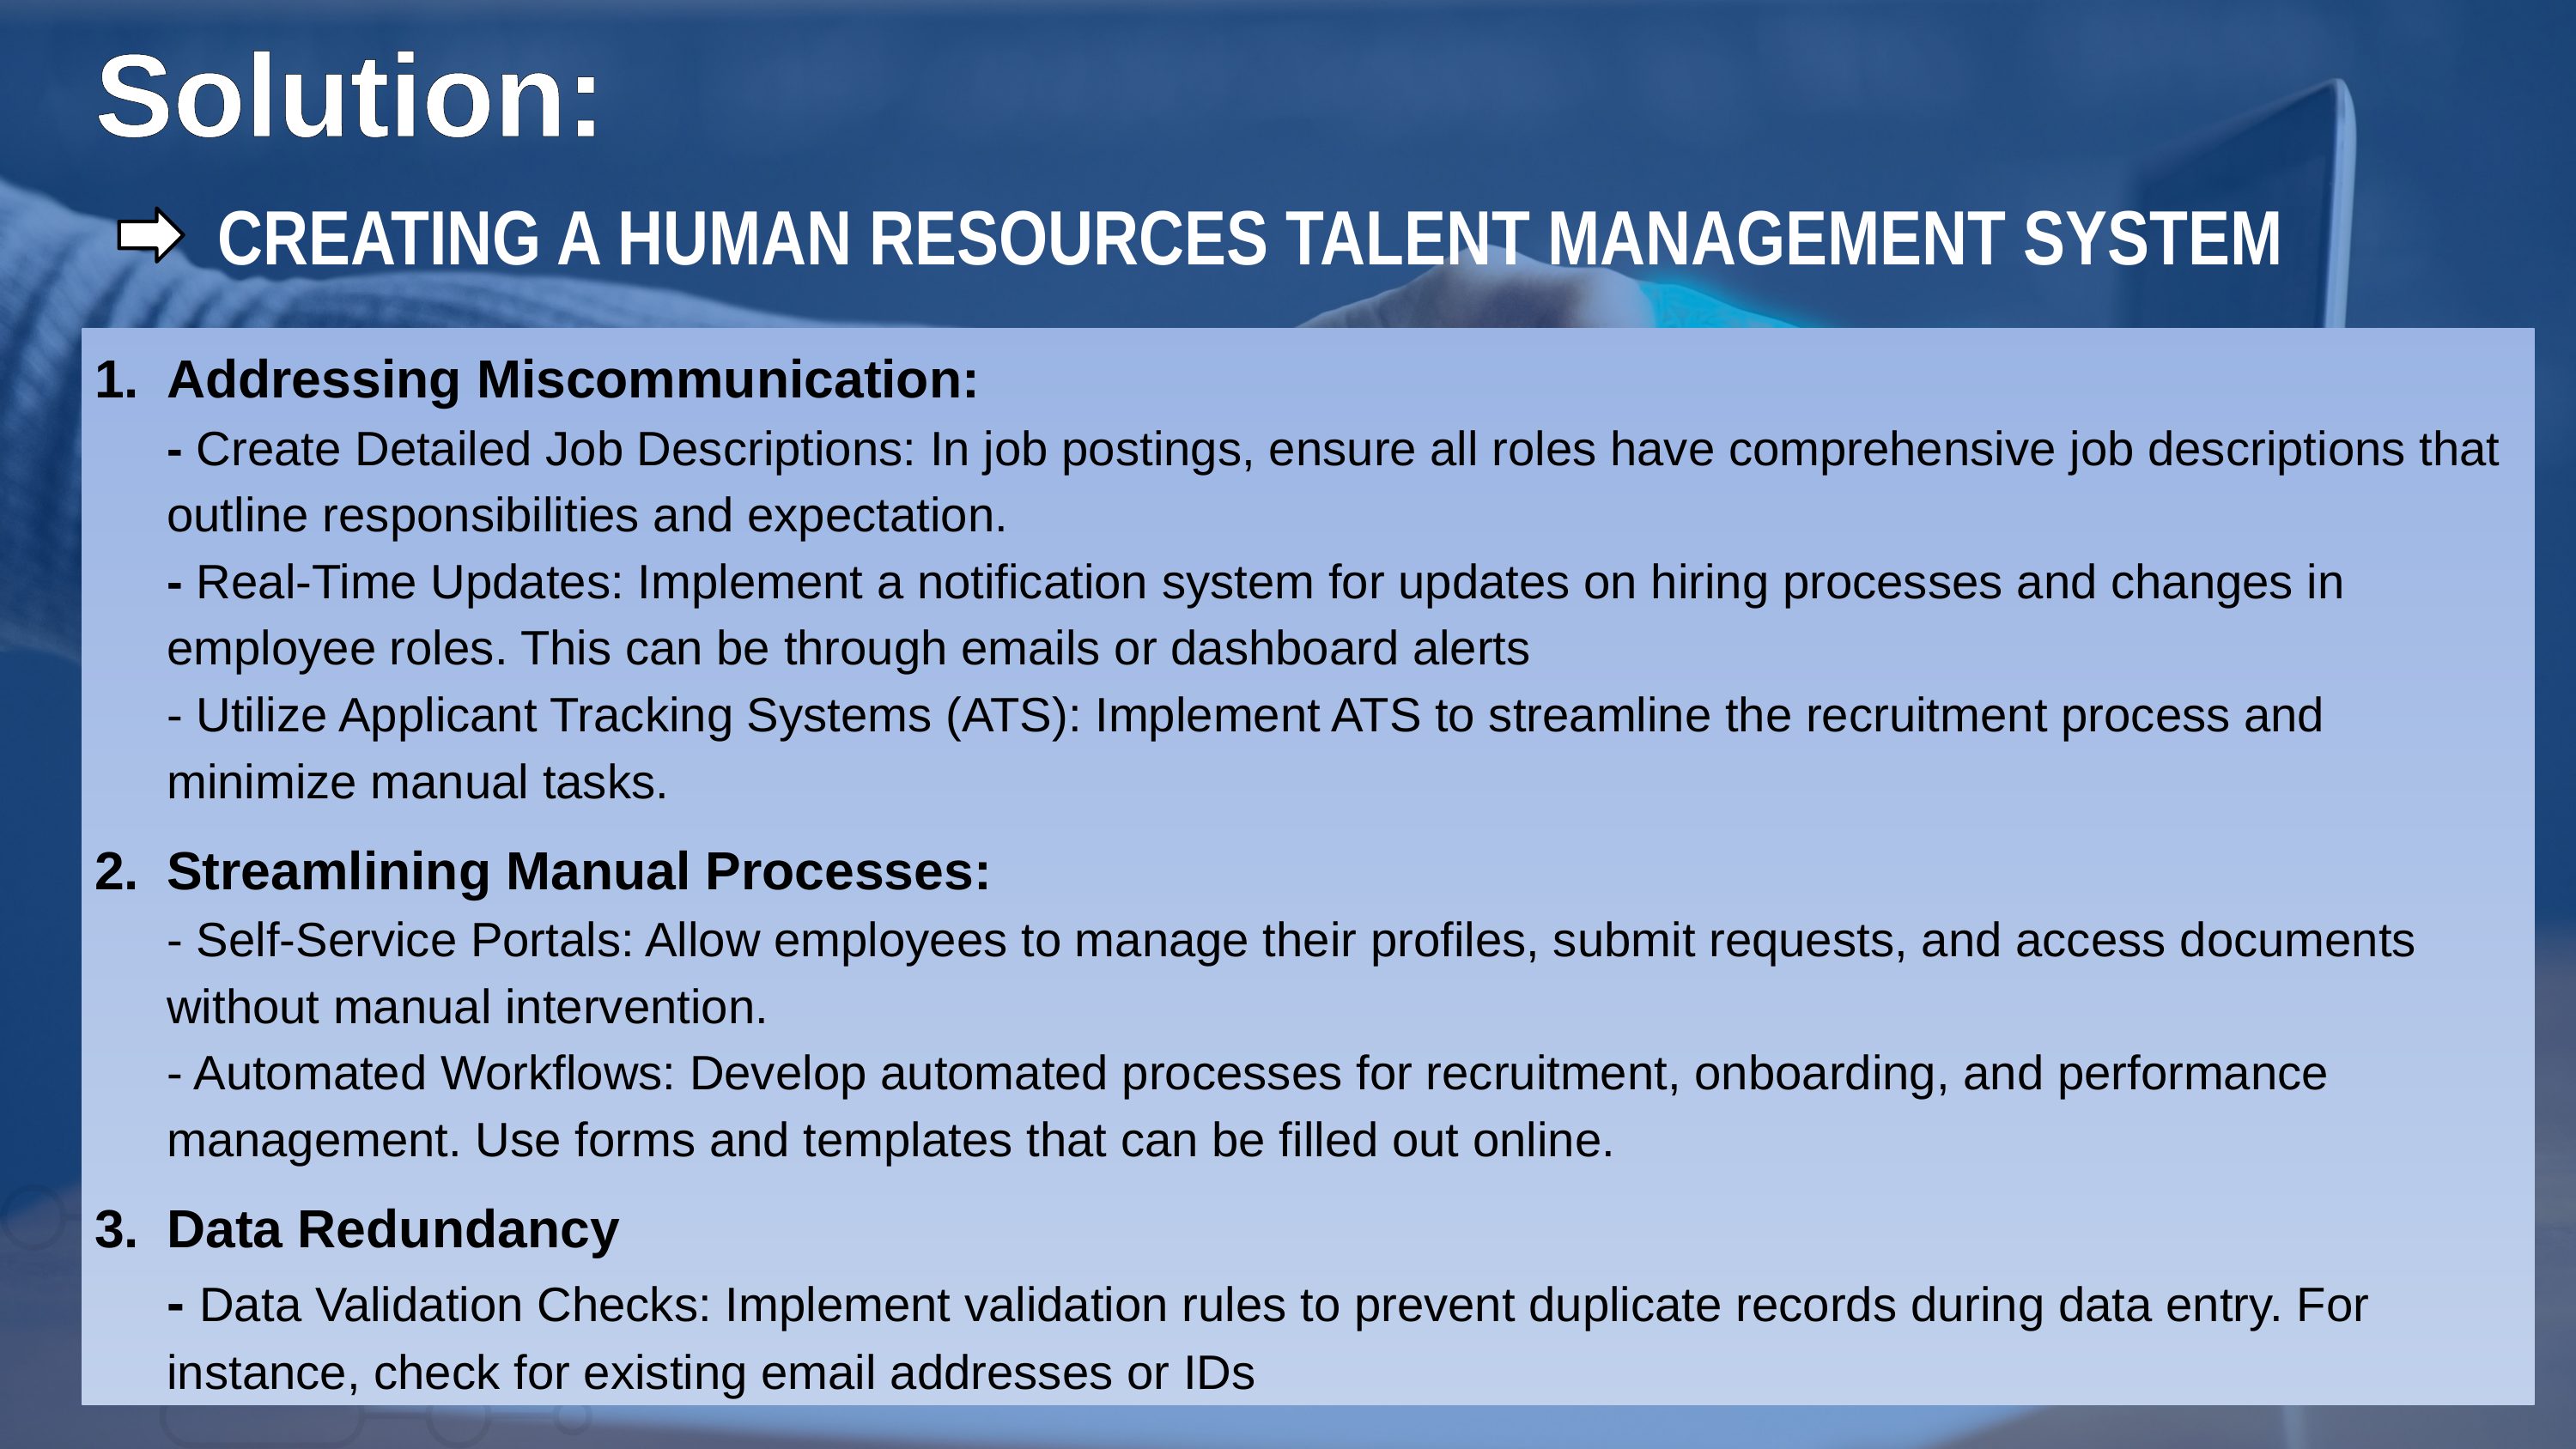

Solution:
 CREATING A HUMAN RESOURCES TALENT MANAGEMENT SYSTEM

Addressing Miscommunication:
- Create Detailed Job Descriptions: In job postings, ensure all roles have comprehensive job descriptions that outline responsibilities and expectation.
- Real-Time Updates: Implement a notification system for updates on hiring processes and changes in employee roles. This can be through emails or dashboard alerts
- Utilize Applicant Tracking Systems (ATS): Implement ATS to streamline the recruitment process and minimize manual tasks.
Streamlining Manual Processes:
- Self-Service Portals: Allow employees to manage their profiles, submit requests, and access documents without manual intervention.
- Automated Workflows: Develop automated processes for recruitment, onboarding, and performance management. Use forms and templates that can be filled out online.
Data Redundancy
- Data Validation Checks: Implement validation rules to prevent duplicate records during data entry. For instance, check for existing email addresses or IDs